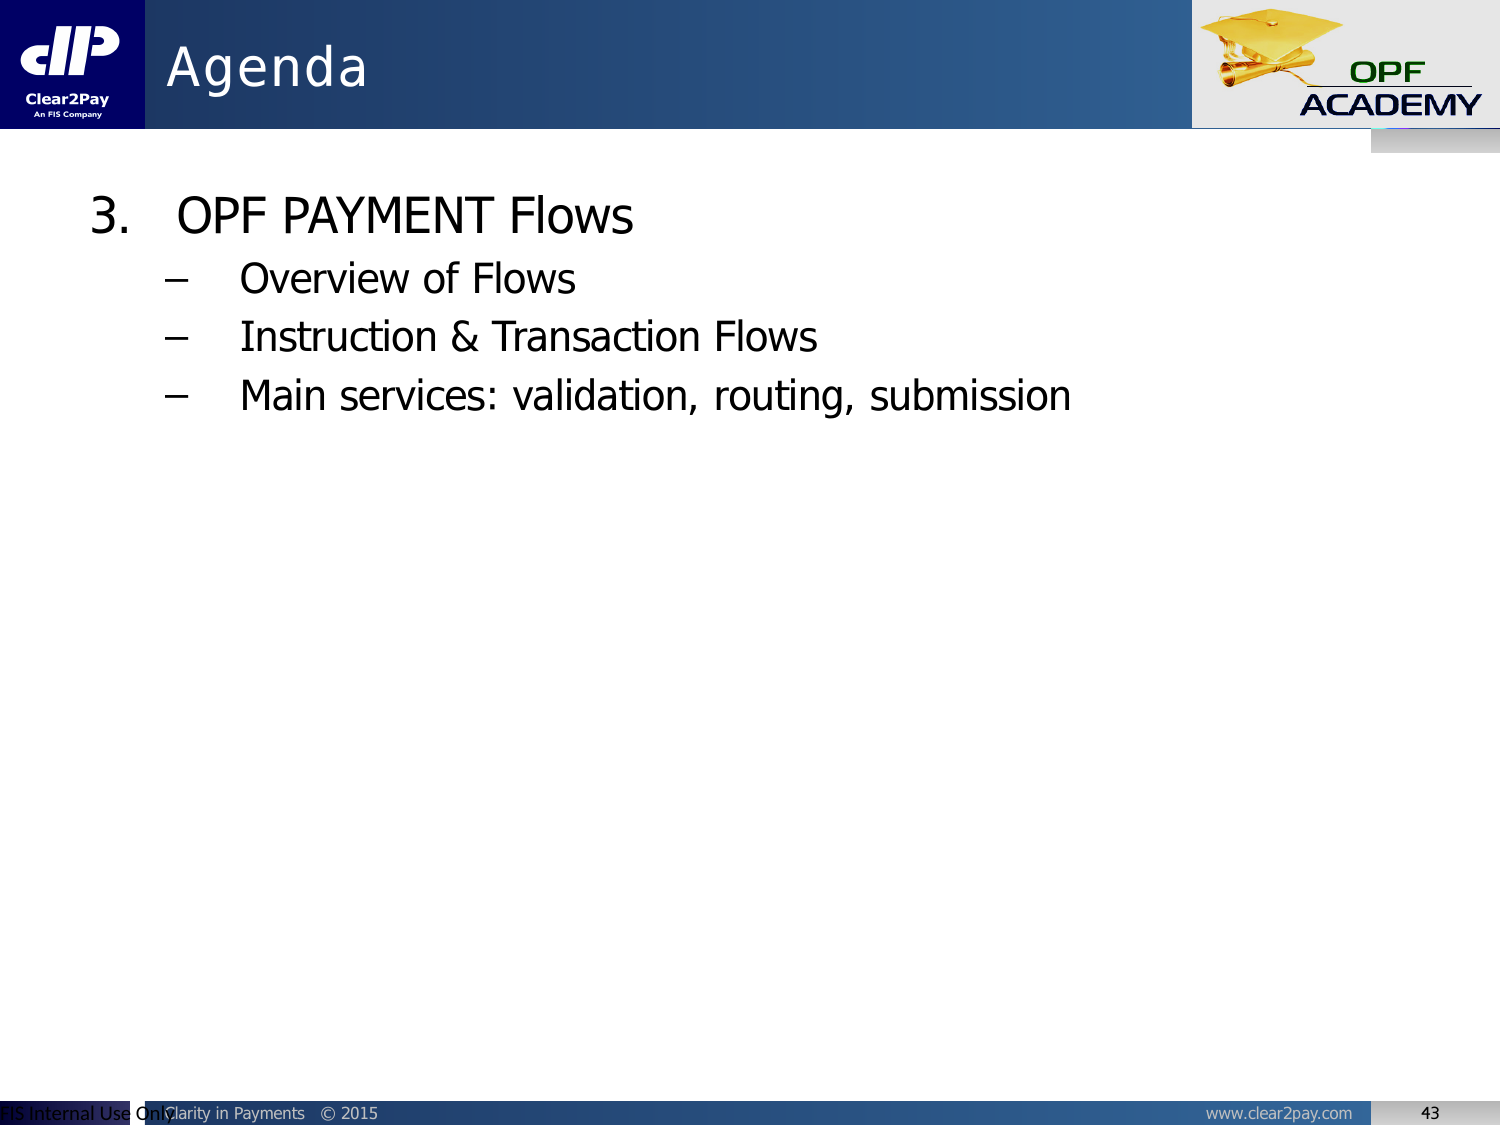

# Agenda
OPF PAYMENT Flows
Overview of Flows
Instruction & Transaction Flows
Main services: validation, routing, submission